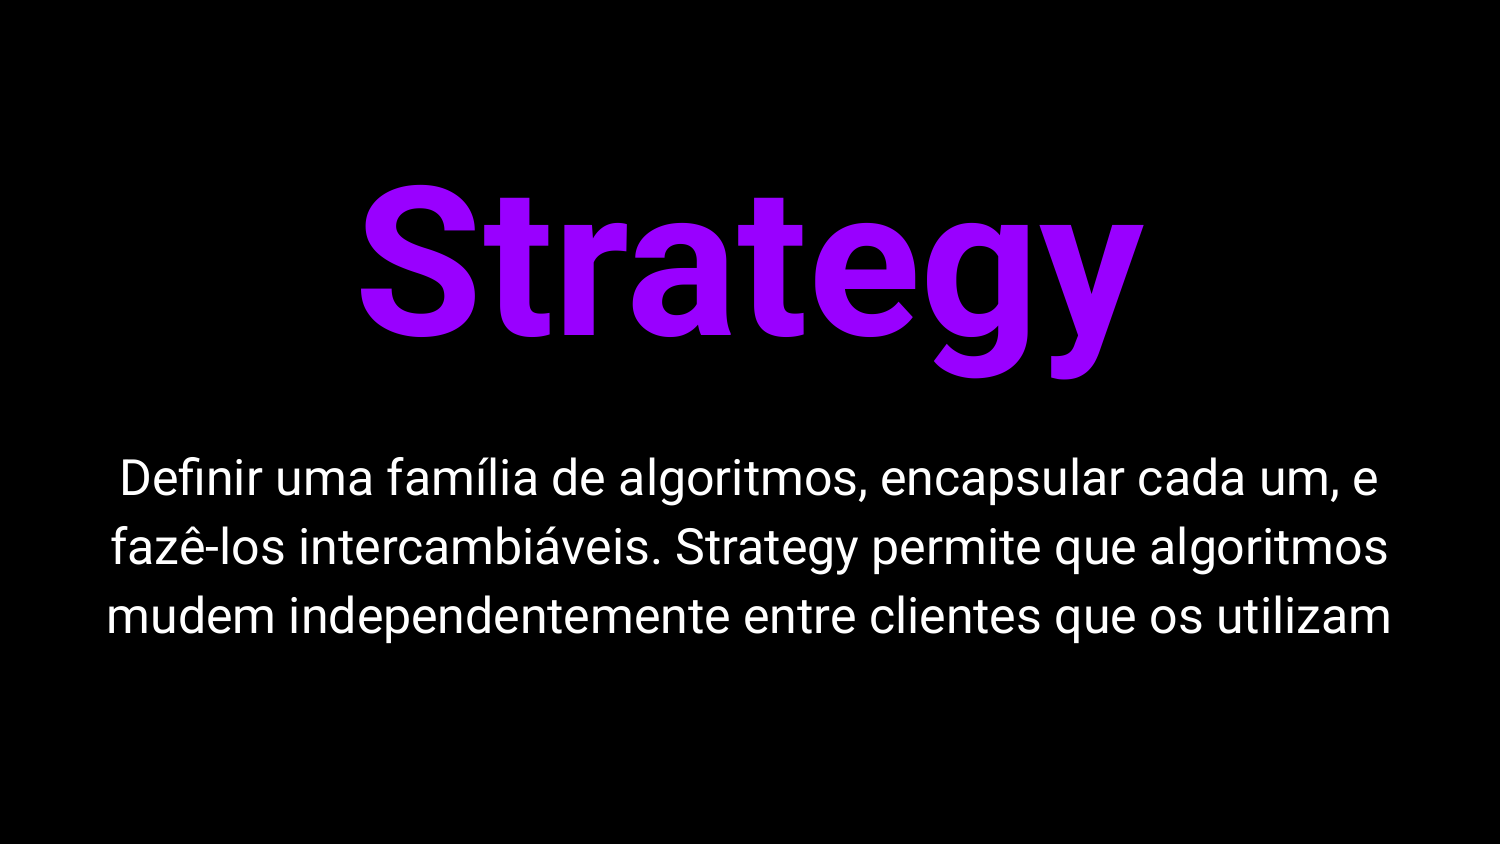

# Strategy
Definir uma família de algoritmos, encapsular cada um, e
fazê-los intercambiáveis. Strategy permite que algoritmos
mudem independentemente entre clientes que os utilizam